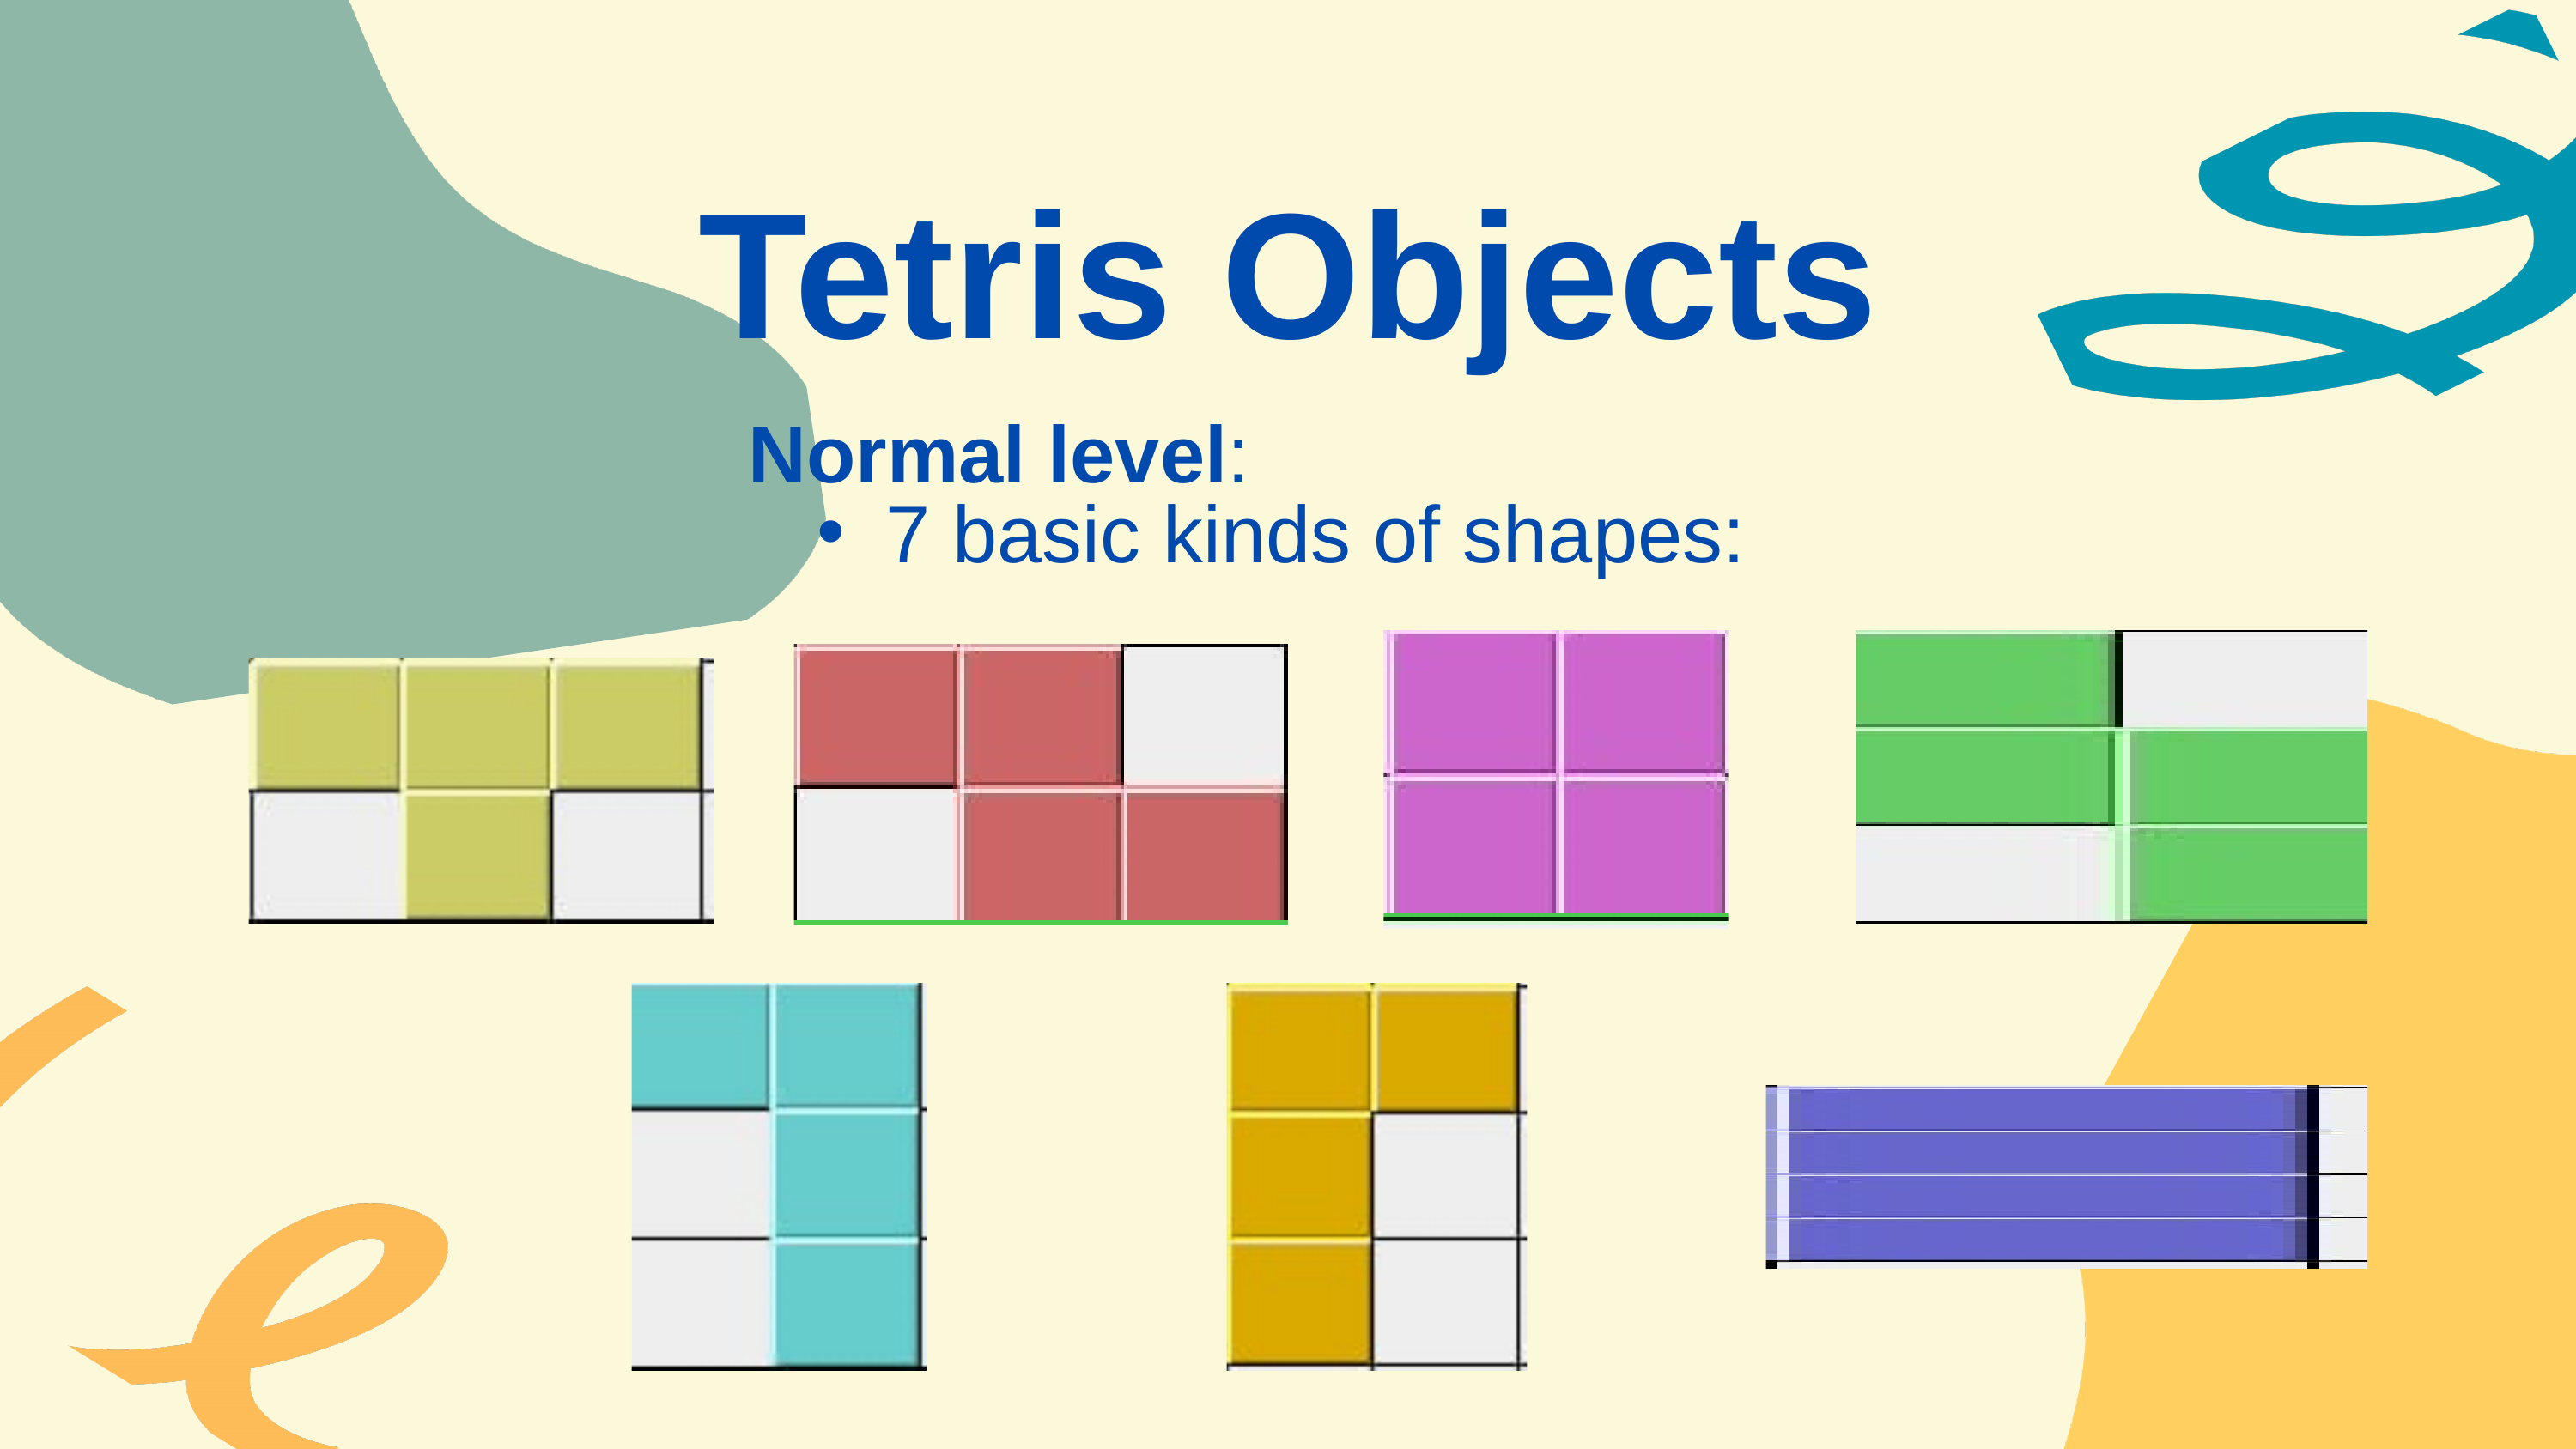

Tetris Objects
Normal level:
7 basic kinds of shapes: